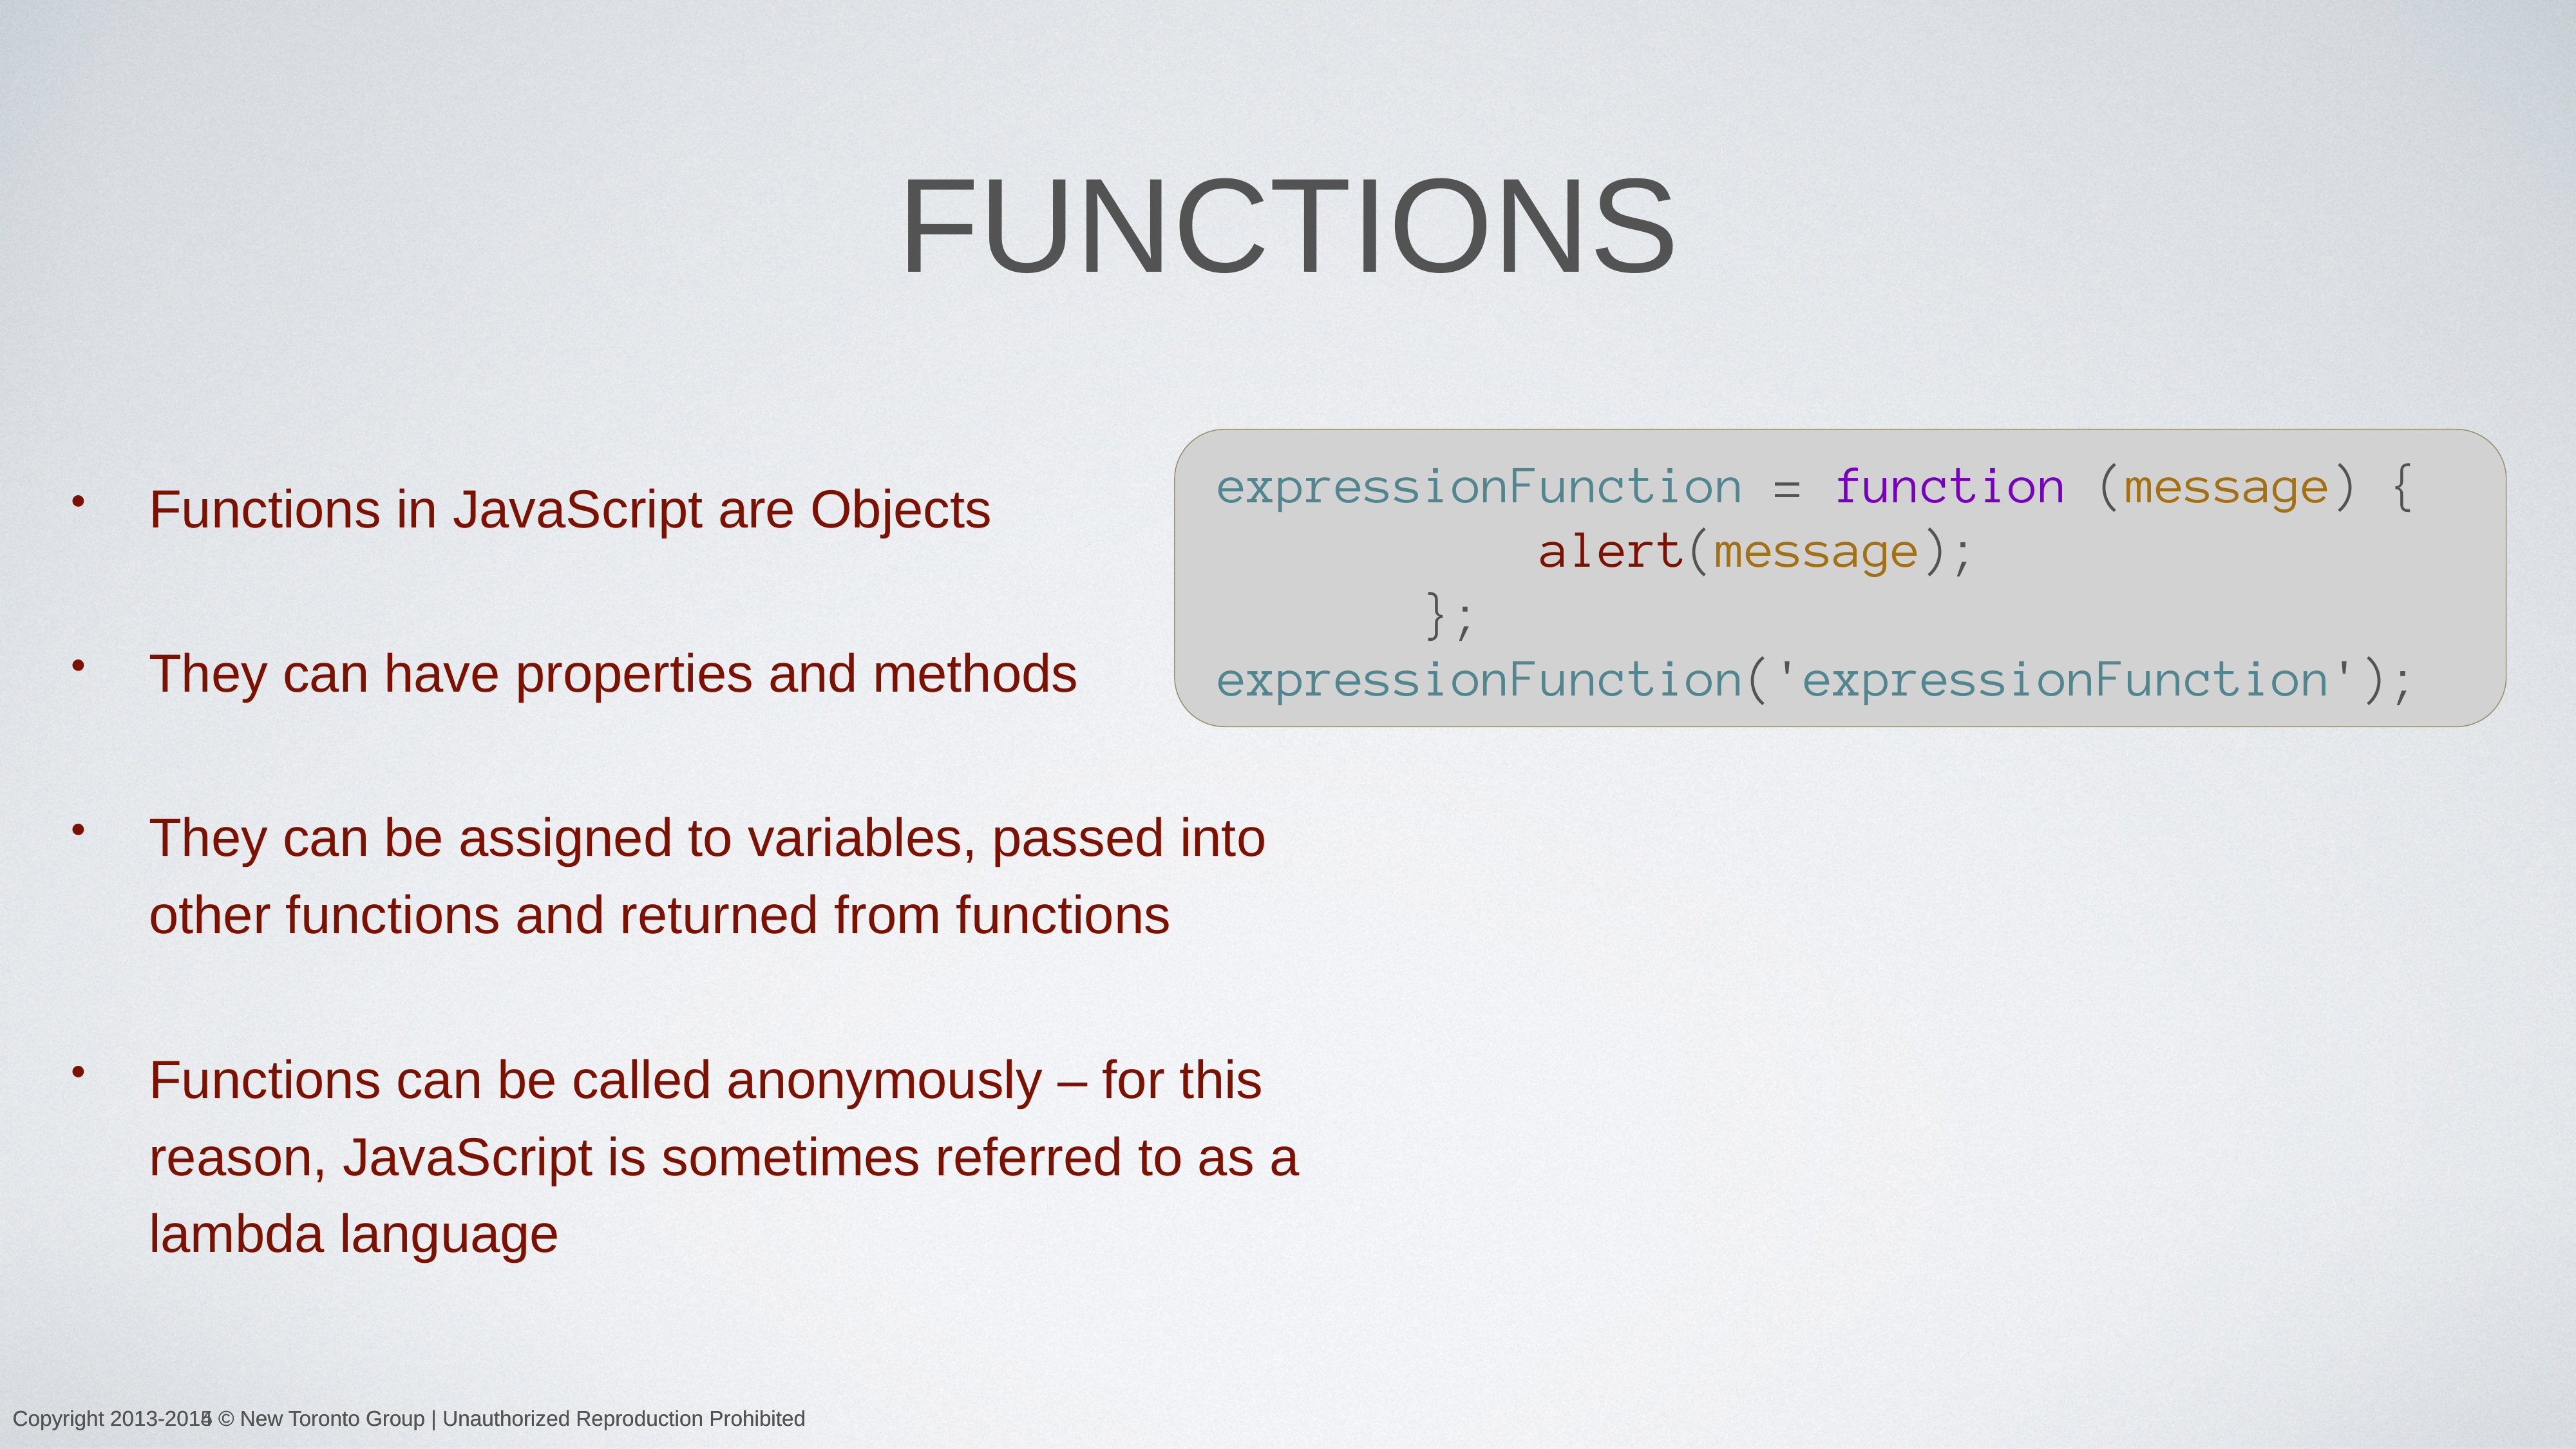

# Functions
expressionFunction = function (message) {
           alert(message);
       };
expressionFunction('expressionFunction');
Functions in JavaScript are Objects
They can have properties and methods
They can be assigned to variables, passed into other functions and returned from functions
Functions can be called anonymously – for this reason, JavaScript is sometimes referred to as a lambda language